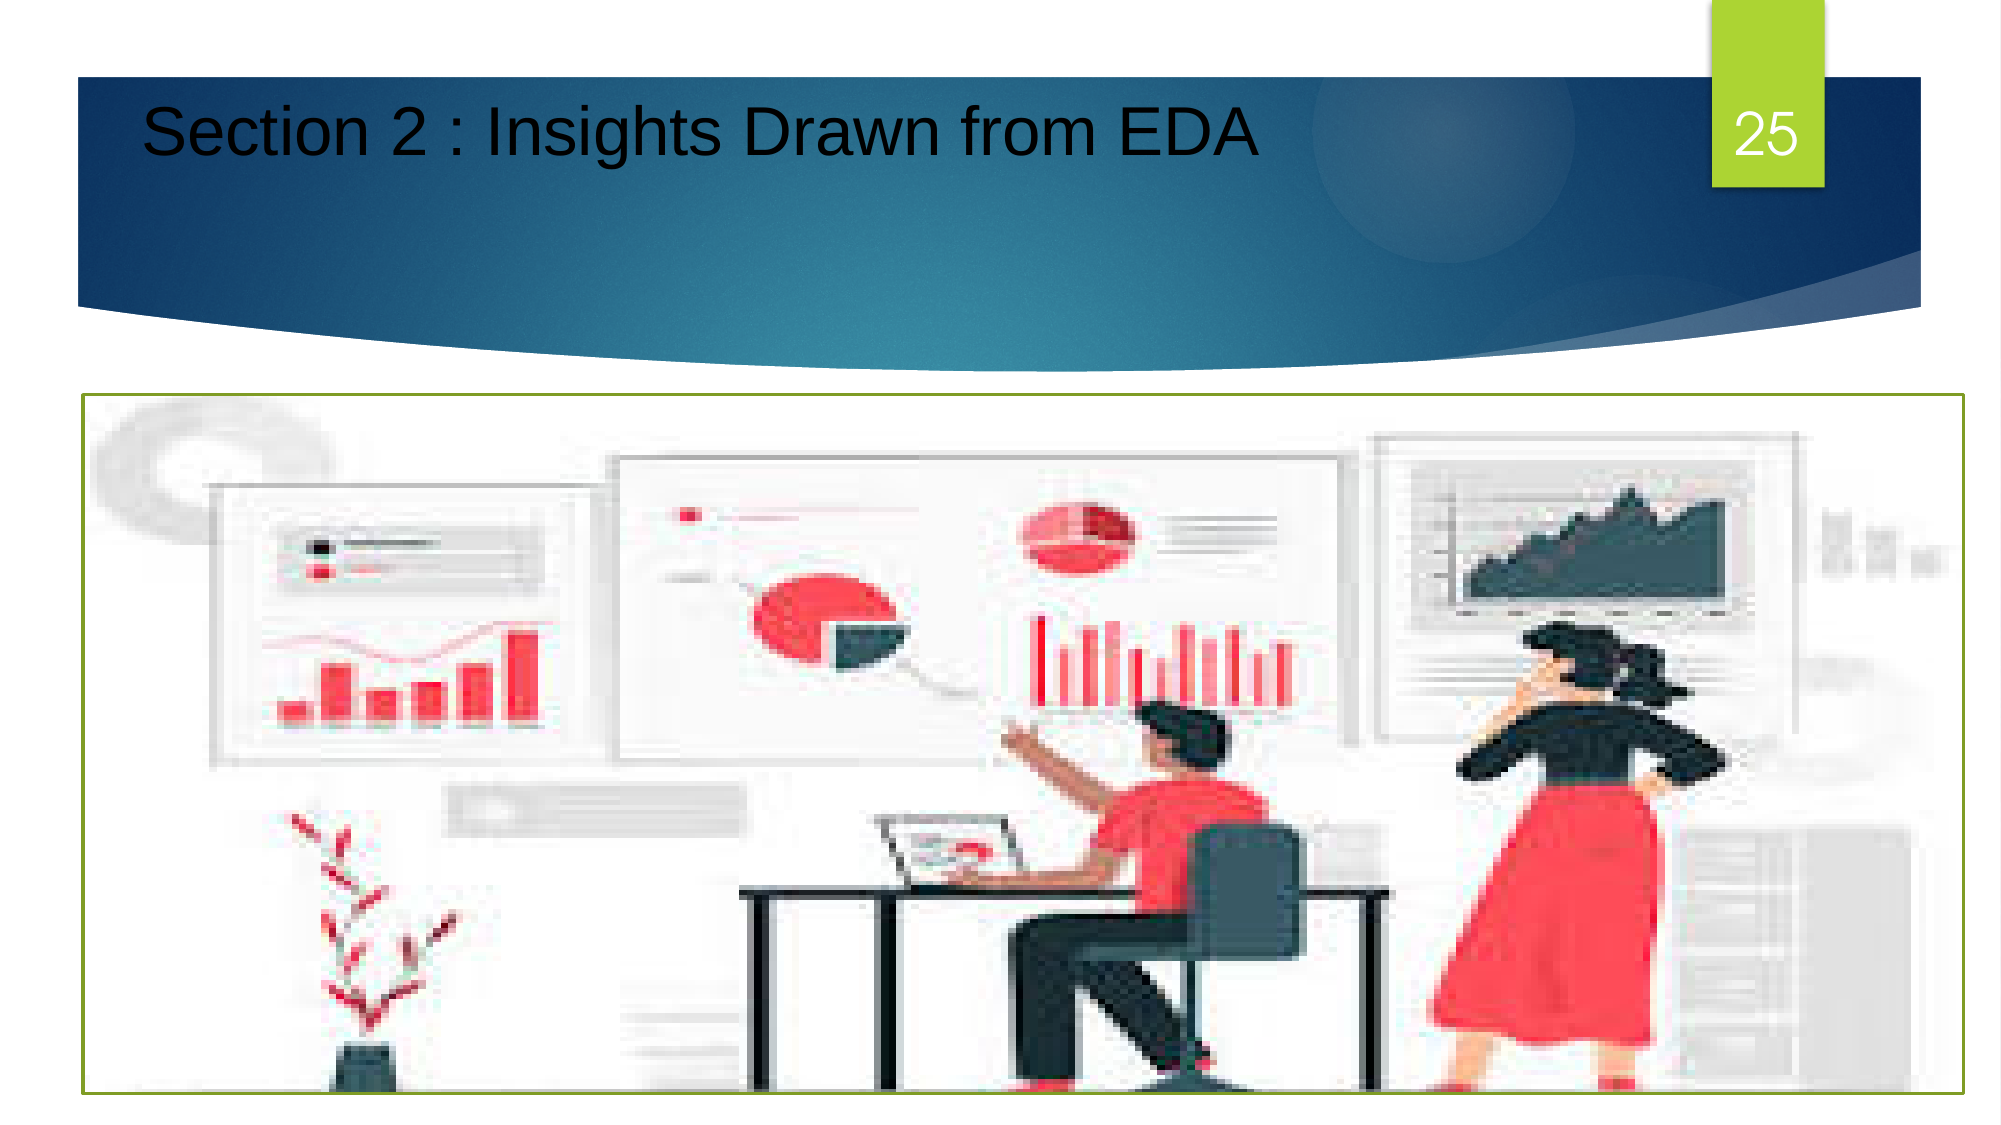

25
Section 2 : Insights Drawn from EDA